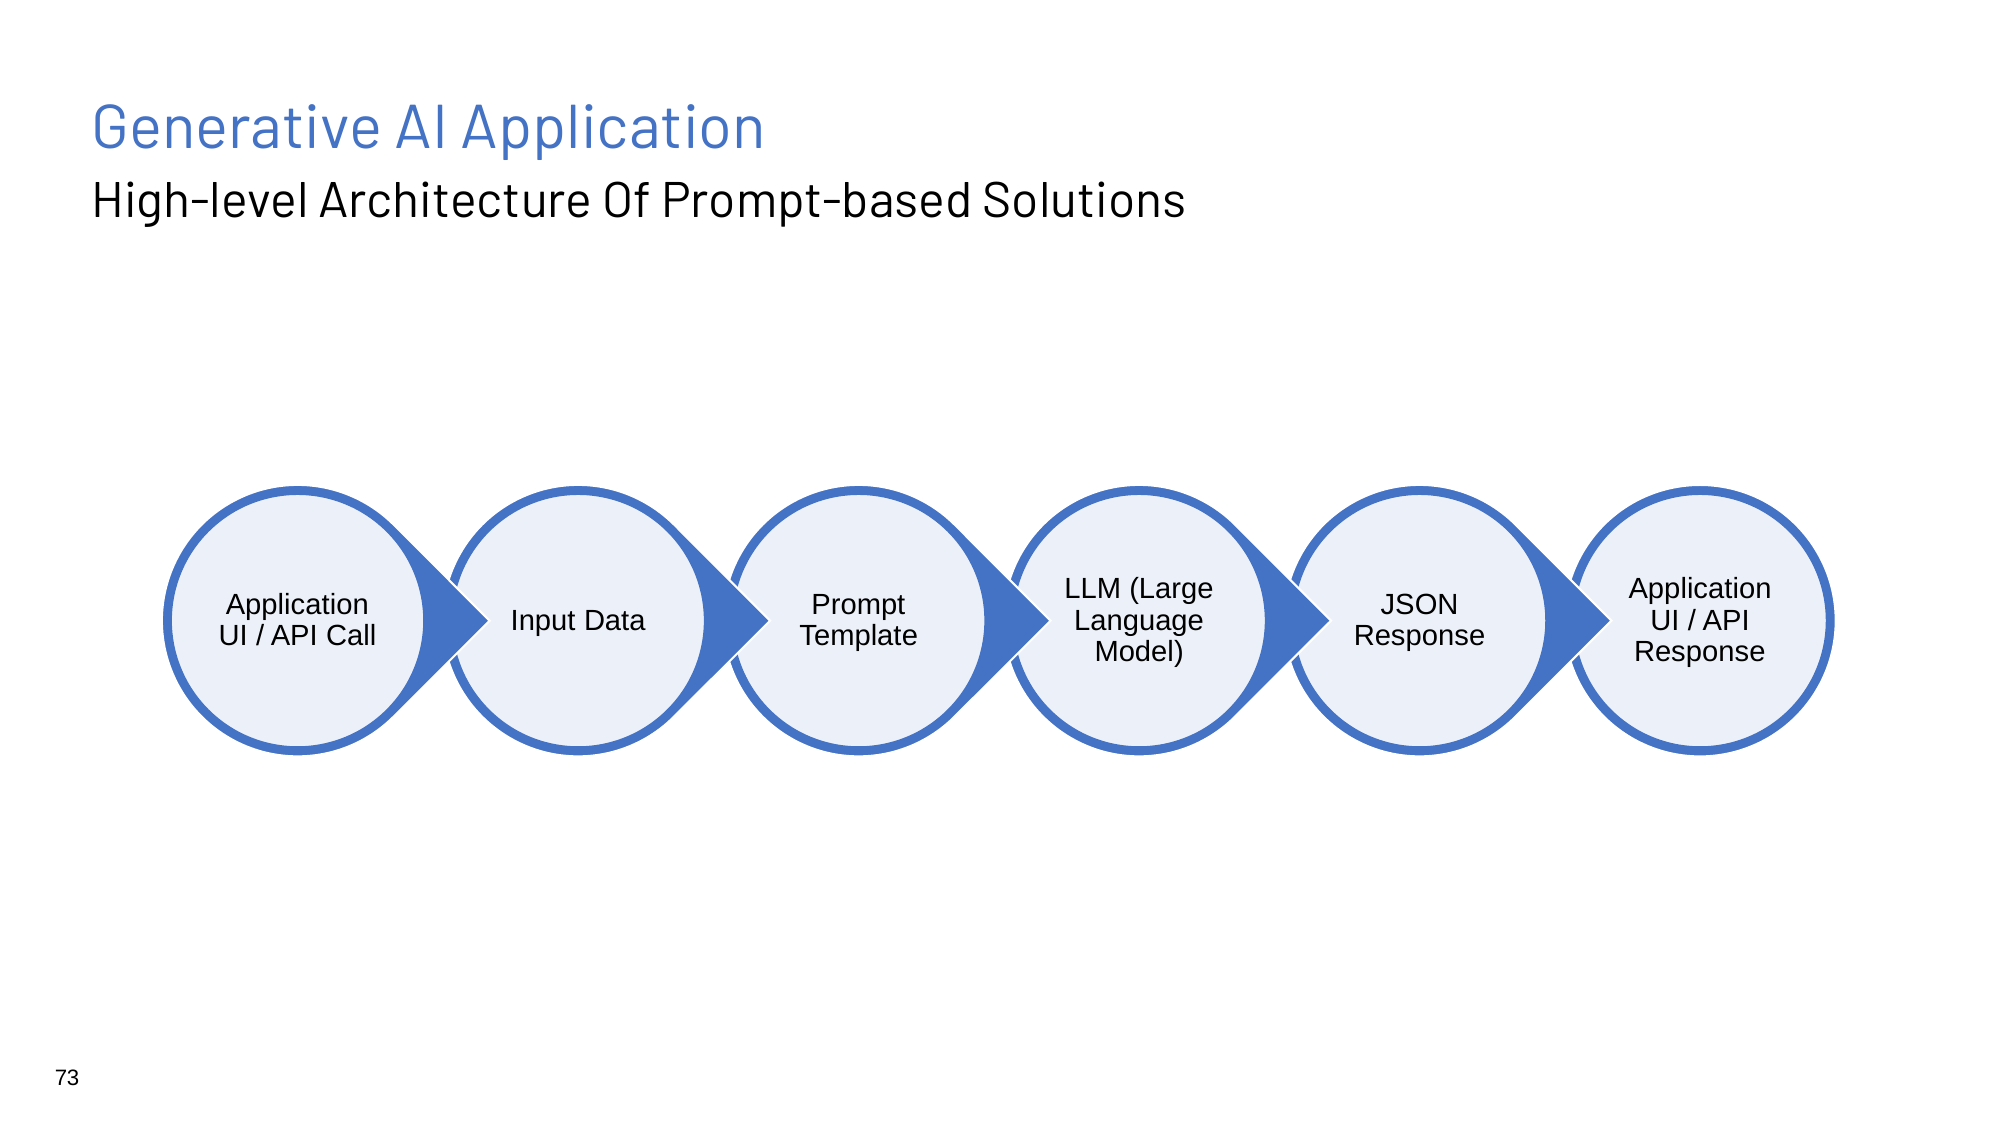

Generative AI Application
High-level Architecture Of Prompt-based Solutions
Application UI / API Response
JSON Response
LLM (Large Language Model)
Prompt Template
Input Data
Application UI / API Call